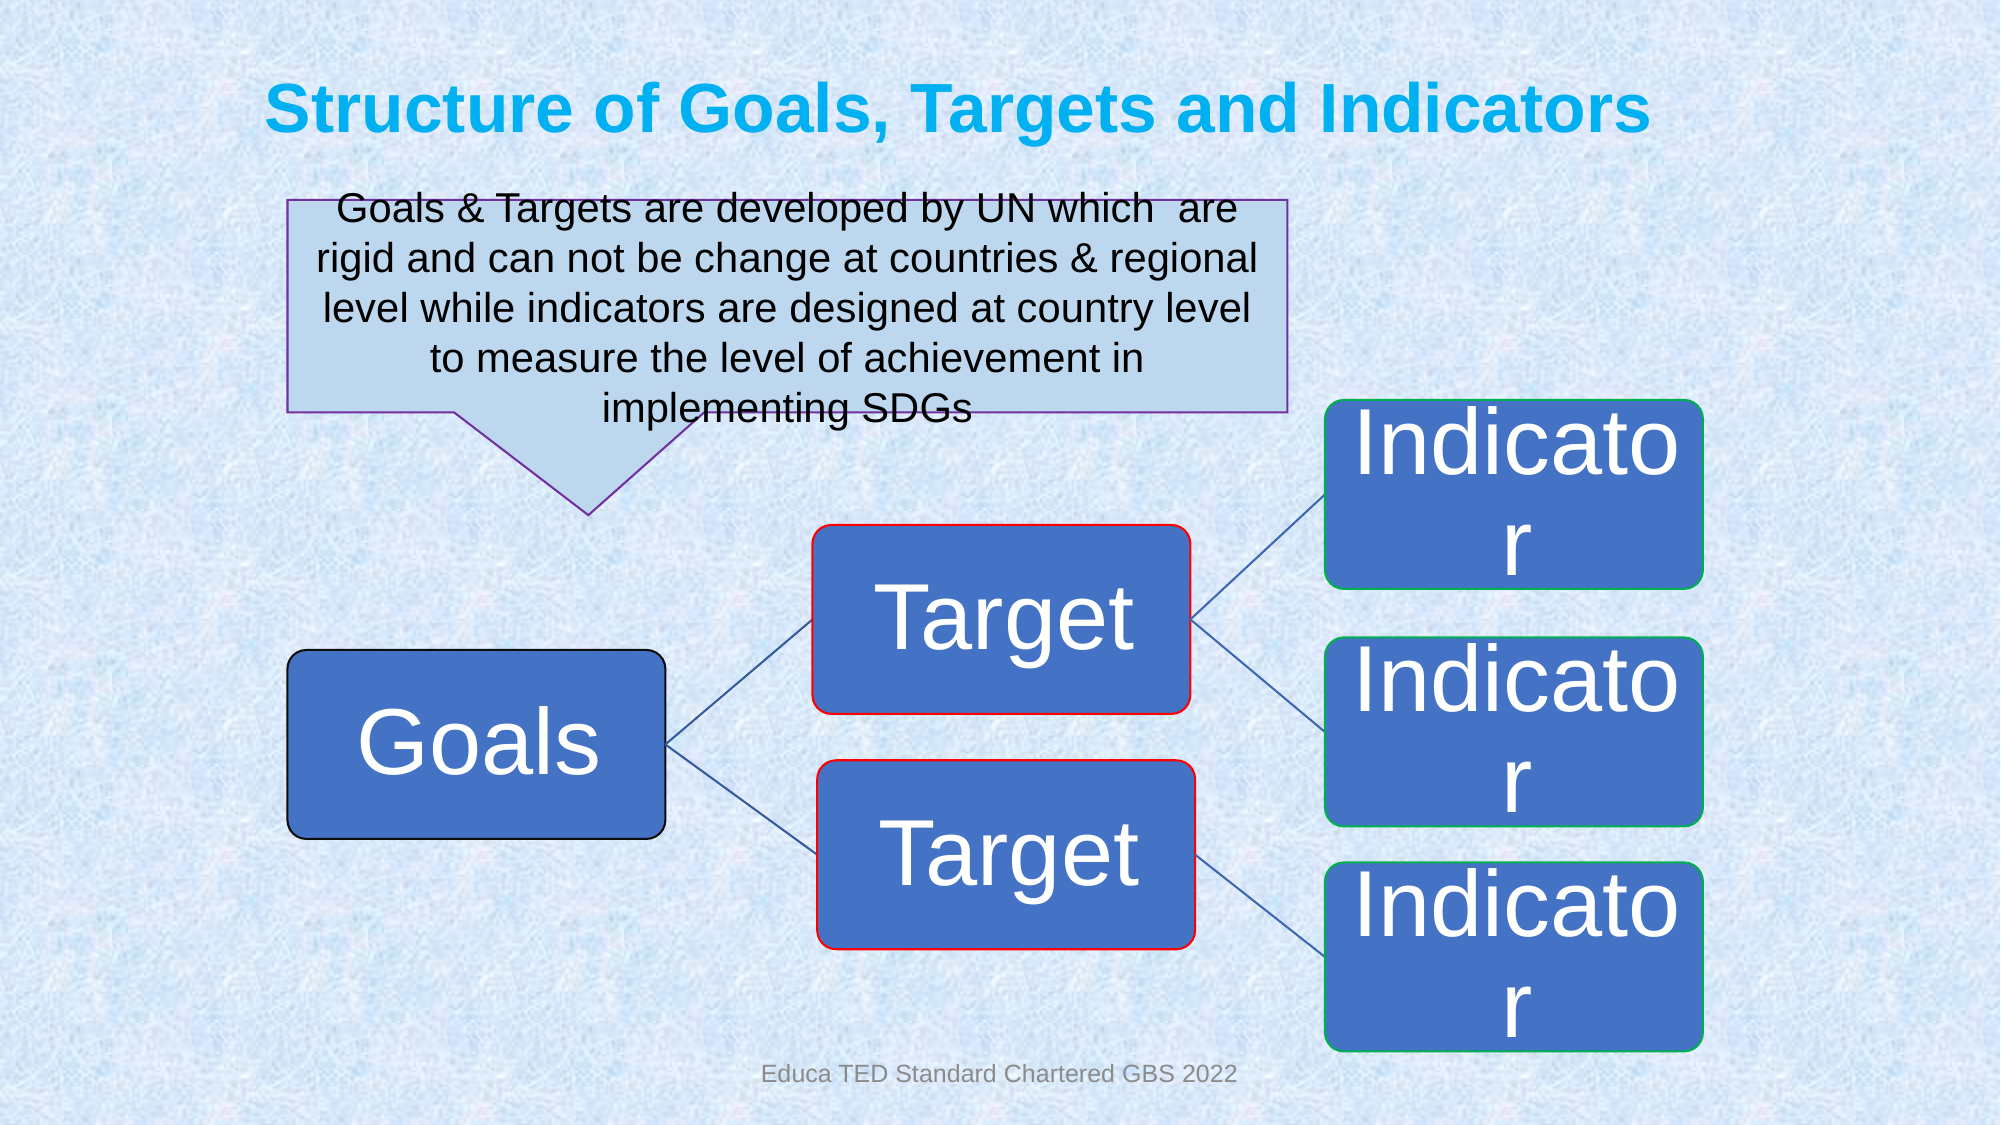

# Structure of Goals, Targets and Indicators
Goals

Target

Indicator

Indicator

Target

Indicator
Goals & Targets are developed by UN which  are rigid and can not be change at countries & regional level while indicators are designed at country level to measure the level of achievement in implementing SDGs
Educa TED Standard Chartered GBS 2022